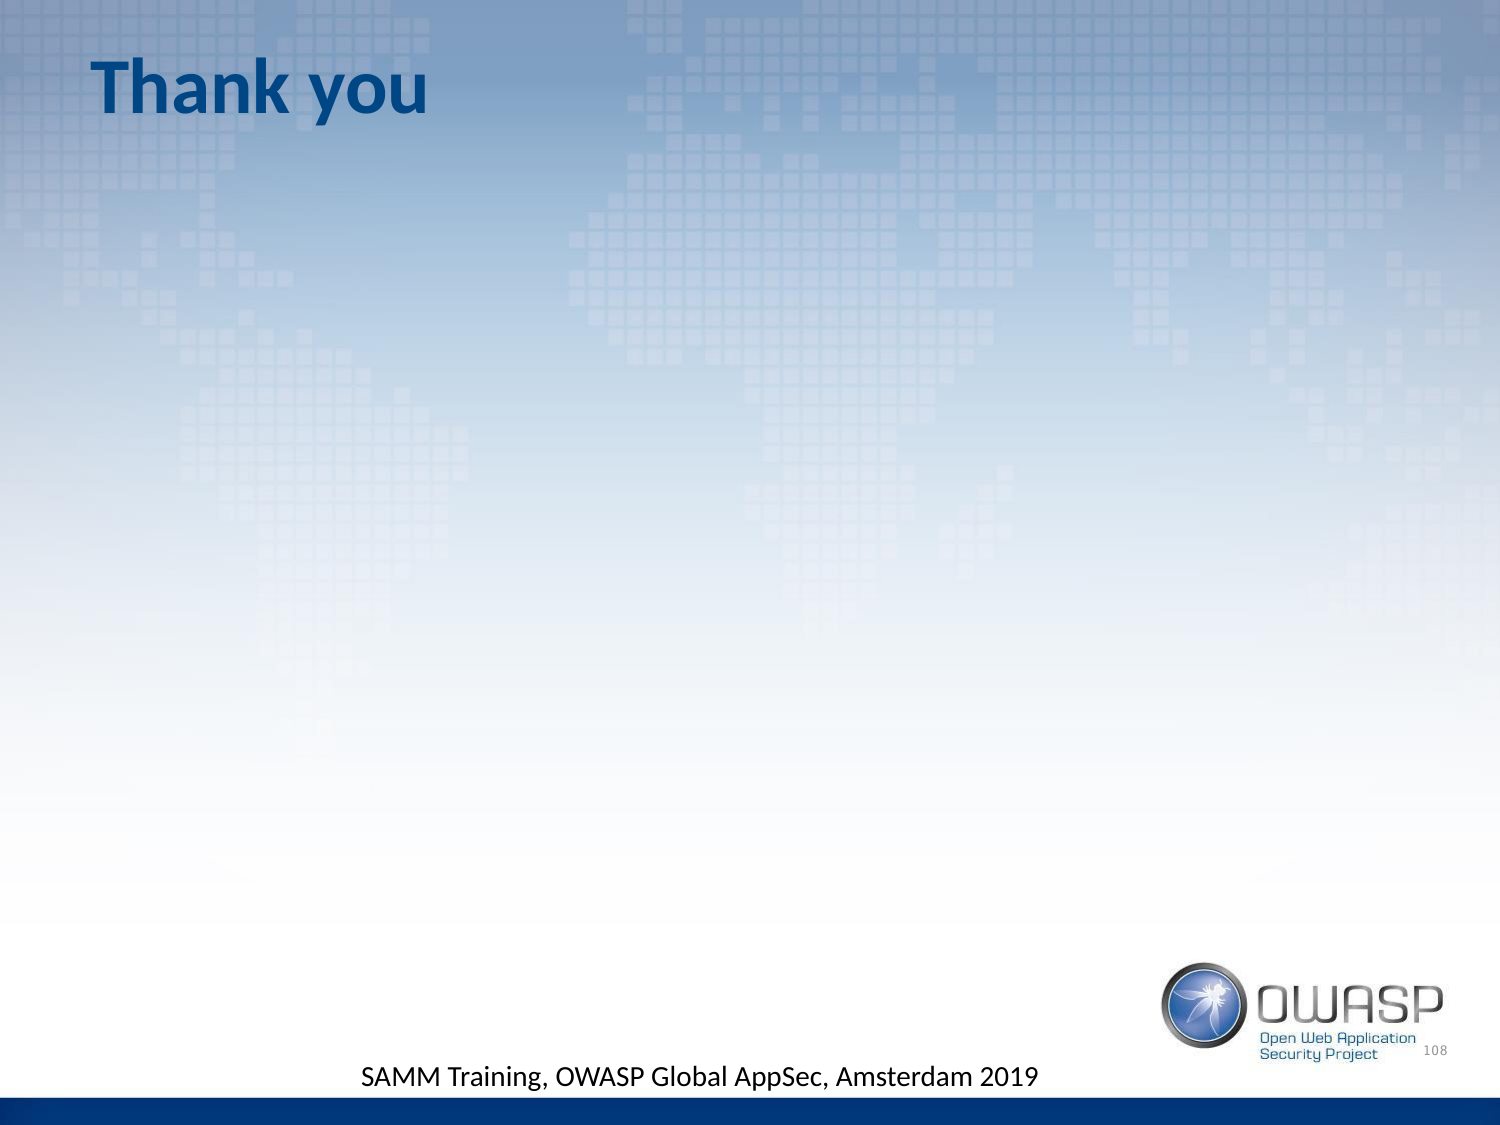

# Thank you

108
SAMM Training, OWASP Global AppSec, Amsterdam 2019